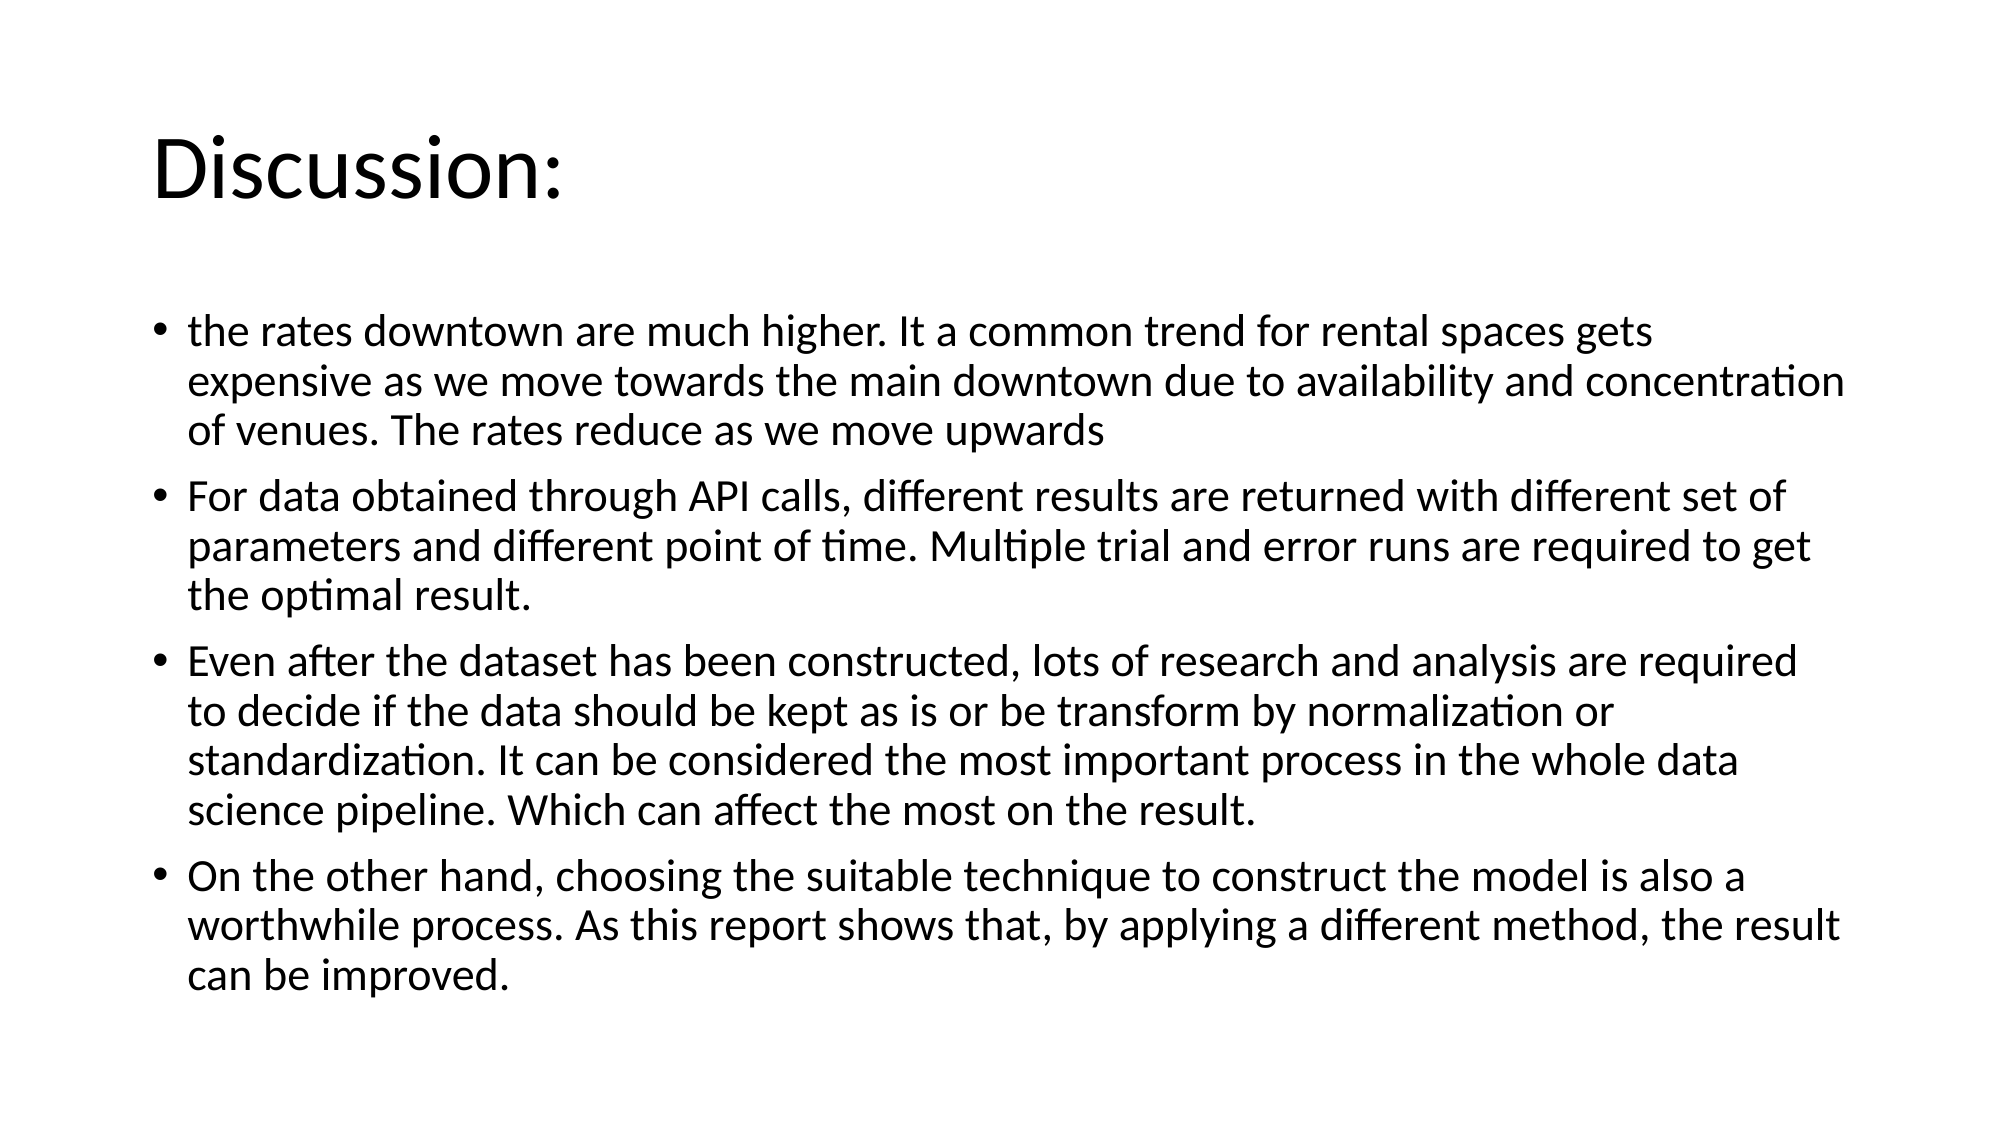

# Discussion:
the rates downtown are much higher. It a common trend for rental spaces gets expensive as we move towards the main downtown due to availability and concentration of venues. The rates reduce as we move upwards
For data obtained through API calls, different results are returned with different set of parameters and different point of time. Multiple trial and error runs are required to get the optimal result.
Even after the dataset has been constructed, lots of research and analysis are required to decide if the data should be kept as is or be transform by normalization or standardization. It can be considered the most important process in the whole data science pipeline. Which can affect the most on the result.
On the other hand, choosing the suitable technique to construct the model is also a worthwhile process. As this report shows that, by applying a different method, the result can be improved.